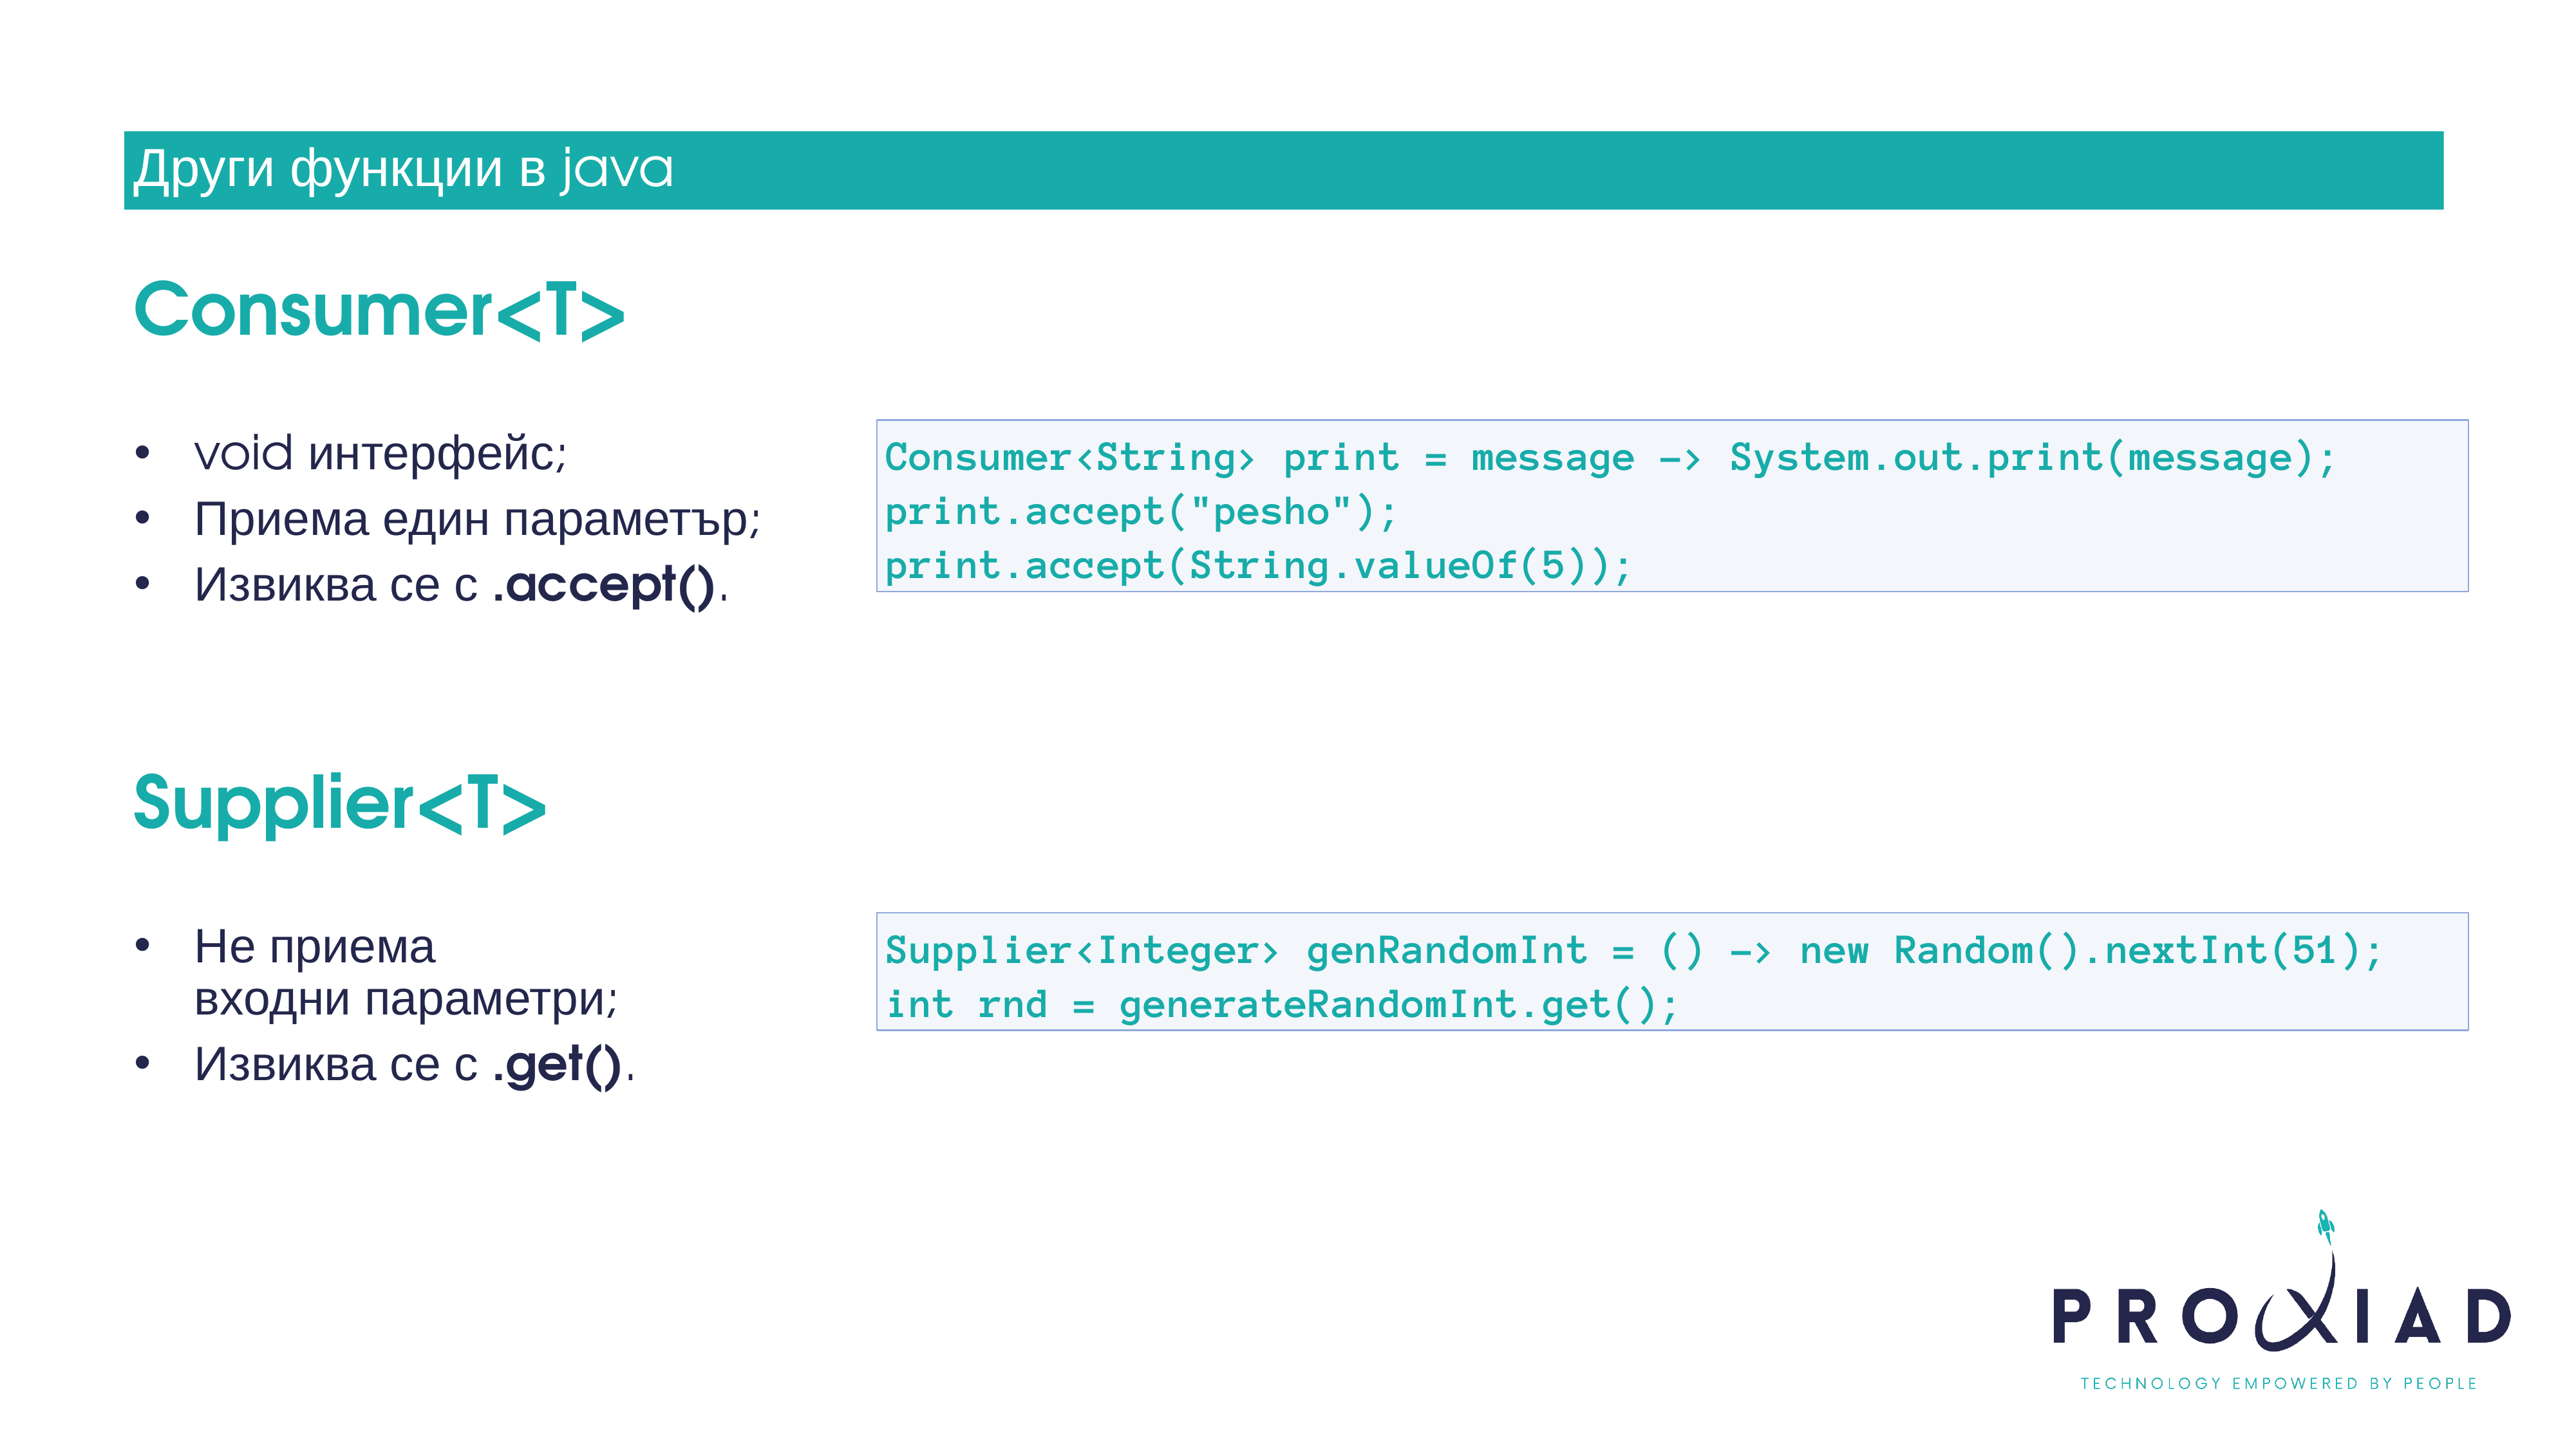

Други функции в java
Consumer<T>
Consumer<String> print = message -> System.out.print(message);
print.accept("pesho");
print.accept(String.valueOf(5));
void интерфейс;
Приема един параметър;
Извиква се с .accept().
Supplier<T>
Supplier<Integer> genRandomInt = () -> new Random().nextInt(51);
int rnd = generateRandomInt.get();
Не приема
входни параметри;
Извиква се с .get().